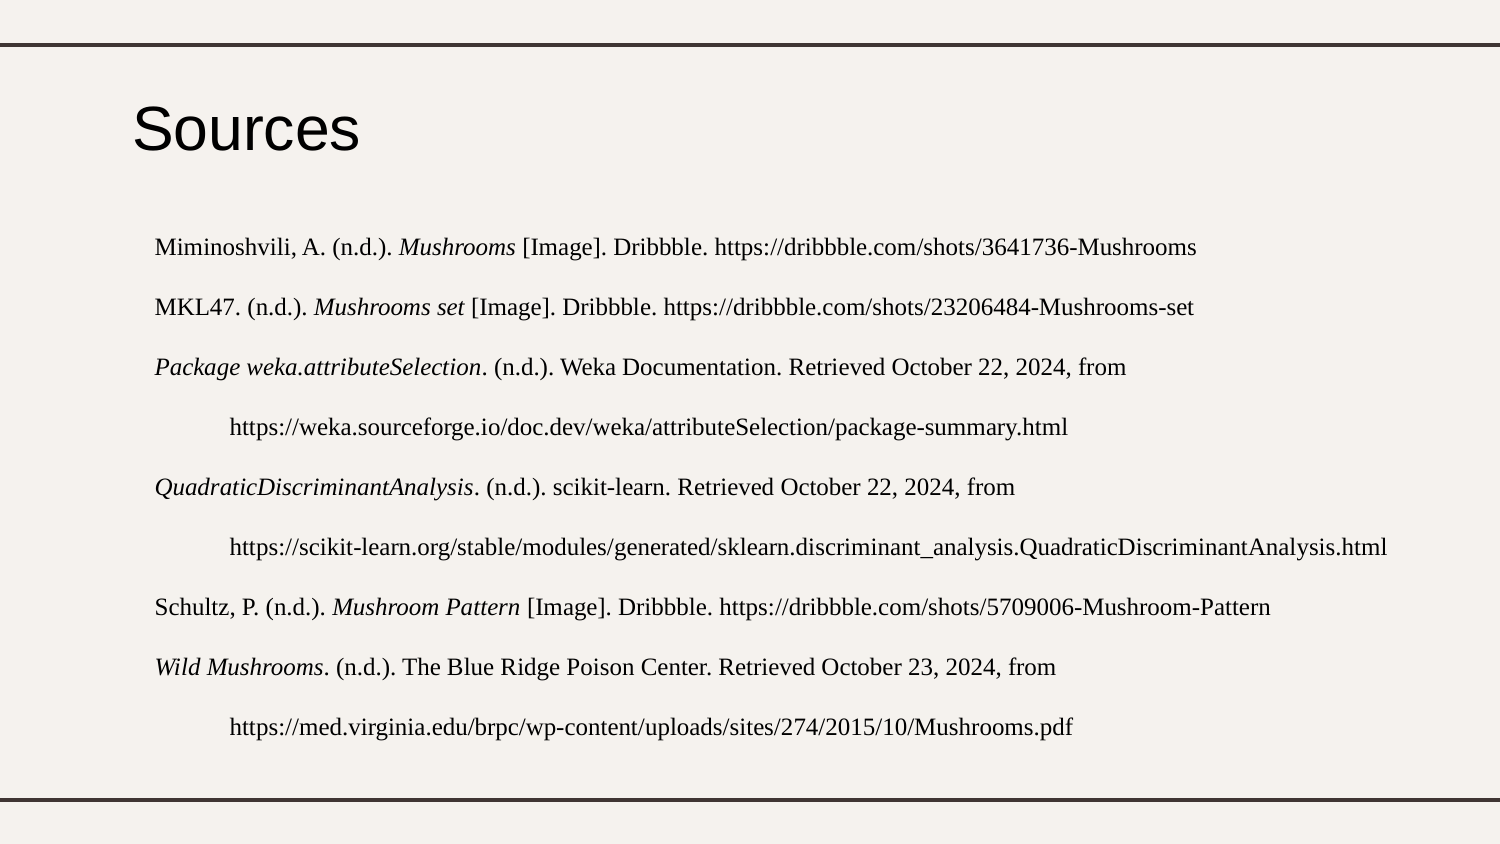

Sources
Miminoshvili, A. (n.d.). Mushrooms [Image]. Dribbble. https://dribbble.com/shots/3641736-Mushrooms
MKL47. (n.d.). Mushrooms set [Image]. Dribbble. https://dribbble.com/shots/23206484-Mushrooms-set
Package weka.attributeSelection. (n.d.). Weka Documentation. Retrieved October 22, 2024, from https://weka.sourceforge.io/doc.dev/weka/attributeSelection/package-summary.html
QuadraticDiscriminantAnalysis. (n.d.). scikit-learn. Retrieved October 22, 2024, from https://scikit-learn.org/stable/modules/generated/sklearn.discriminant_analysis.QuadraticDiscriminantAnalysis.html
Schultz, P. (n.d.). Mushroom Pattern [Image]. Dribbble. https://dribbble.com/shots/5709006-Mushroom-Pattern
Wild Mushrooms. (n.d.). The Blue Ridge Poison Center. Retrieved October 23, 2024, from https://med.virginia.edu/brpc/wp-content/uploads/sites/274/2015/10/Mushrooms.pdf